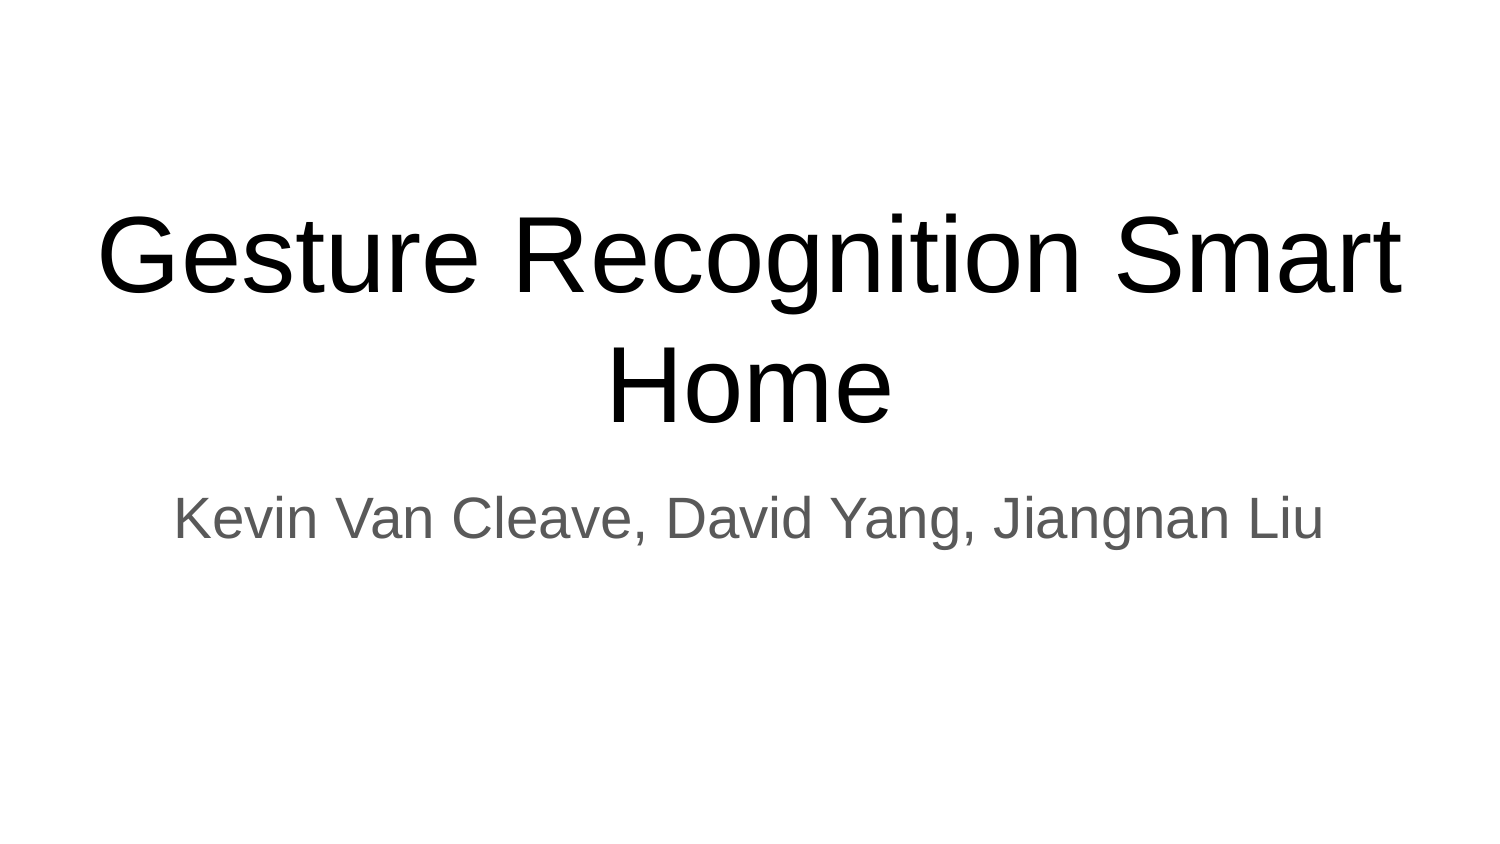

# Gesture Recognition Smart Home
Kevin Van Cleave, David Yang, Jiangnan Liu